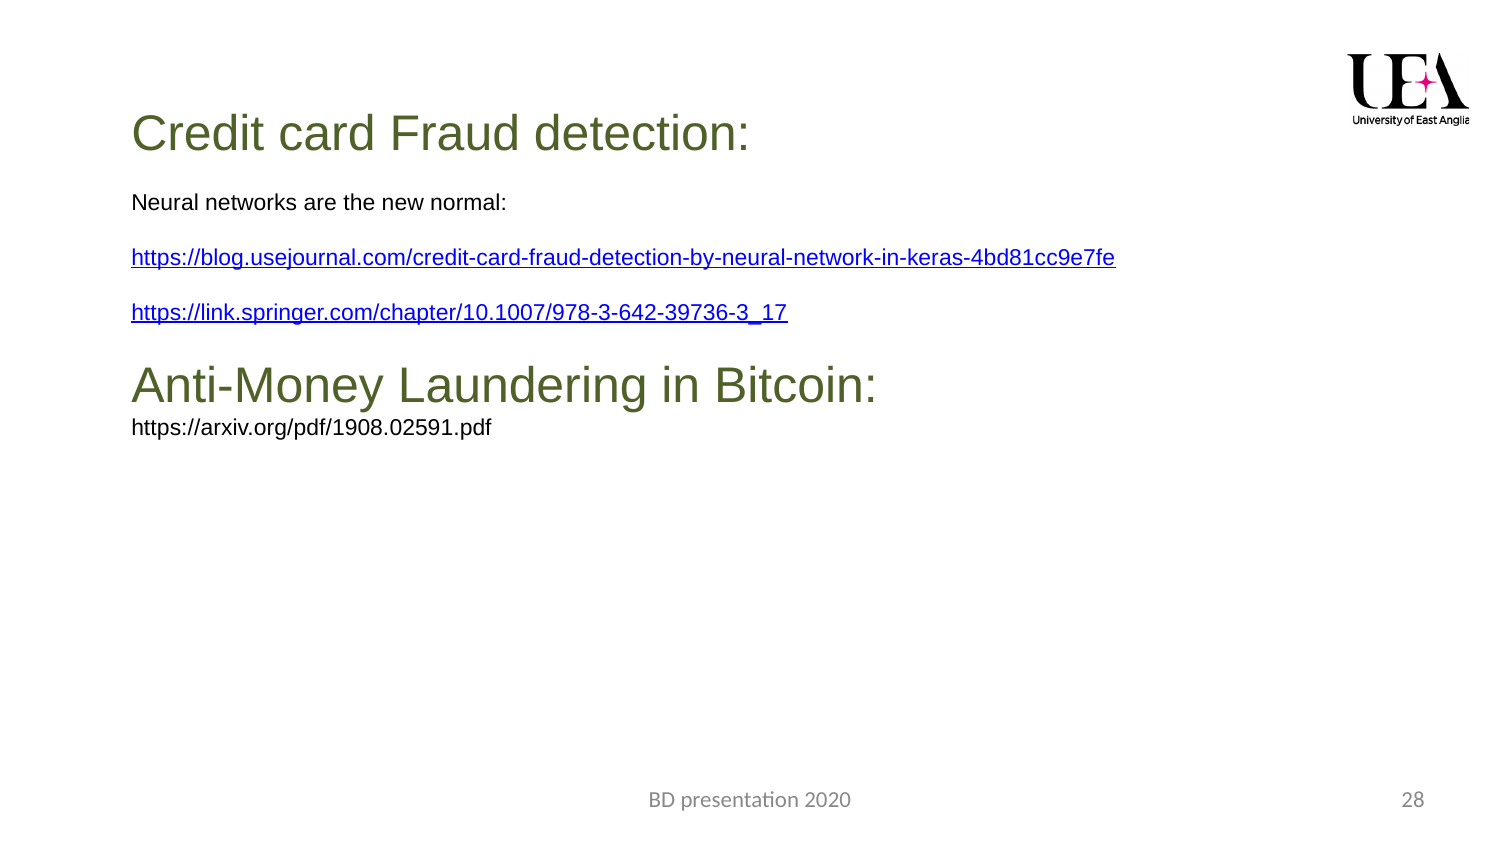

Credit card Fraud detection:

Neural networks are the new normal:

https://blog.usejournal.com/credit-card-fraud-detection-by-neural-network-in-keras-4bd81cc9e7fe

https://link.springer.com/chapter/10.1007/978-3-642-39736-3_17

Anti-Money Laundering in Bitcoin:
https://arxiv.org/pdf/1908.02591.pdf

BD presentation 2020
28